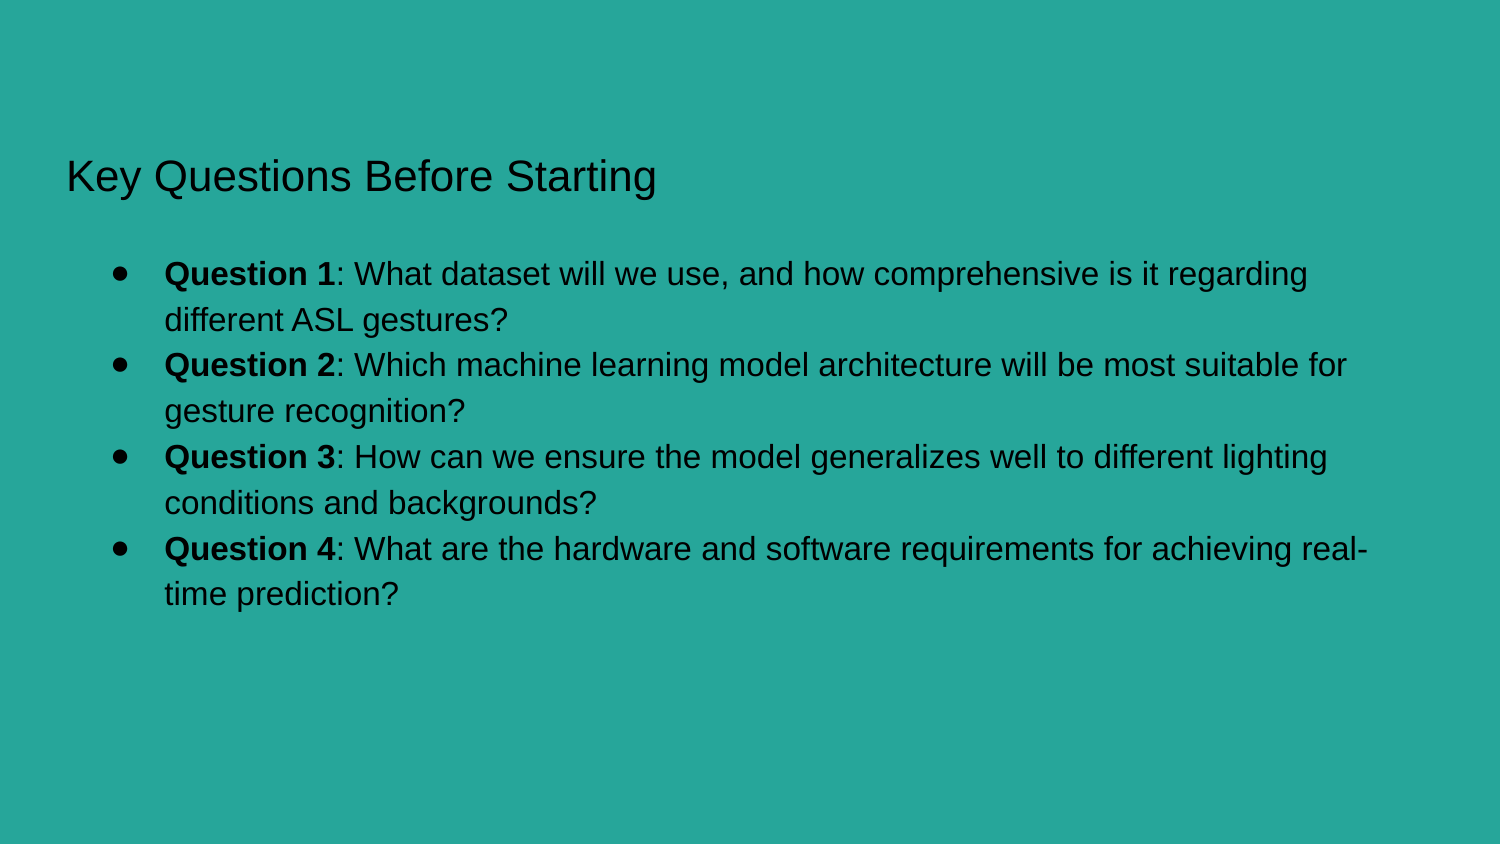

# Key Questions Before Starting
Question 1: What dataset will we use, and how comprehensive is it regarding different ASL gestures?
Question 2: Which machine learning model architecture will be most suitable for gesture recognition?
Question 3: How can we ensure the model generalizes well to different lighting conditions and backgrounds?
Question 4: What are the hardware and software requirements for achieving real-time prediction?